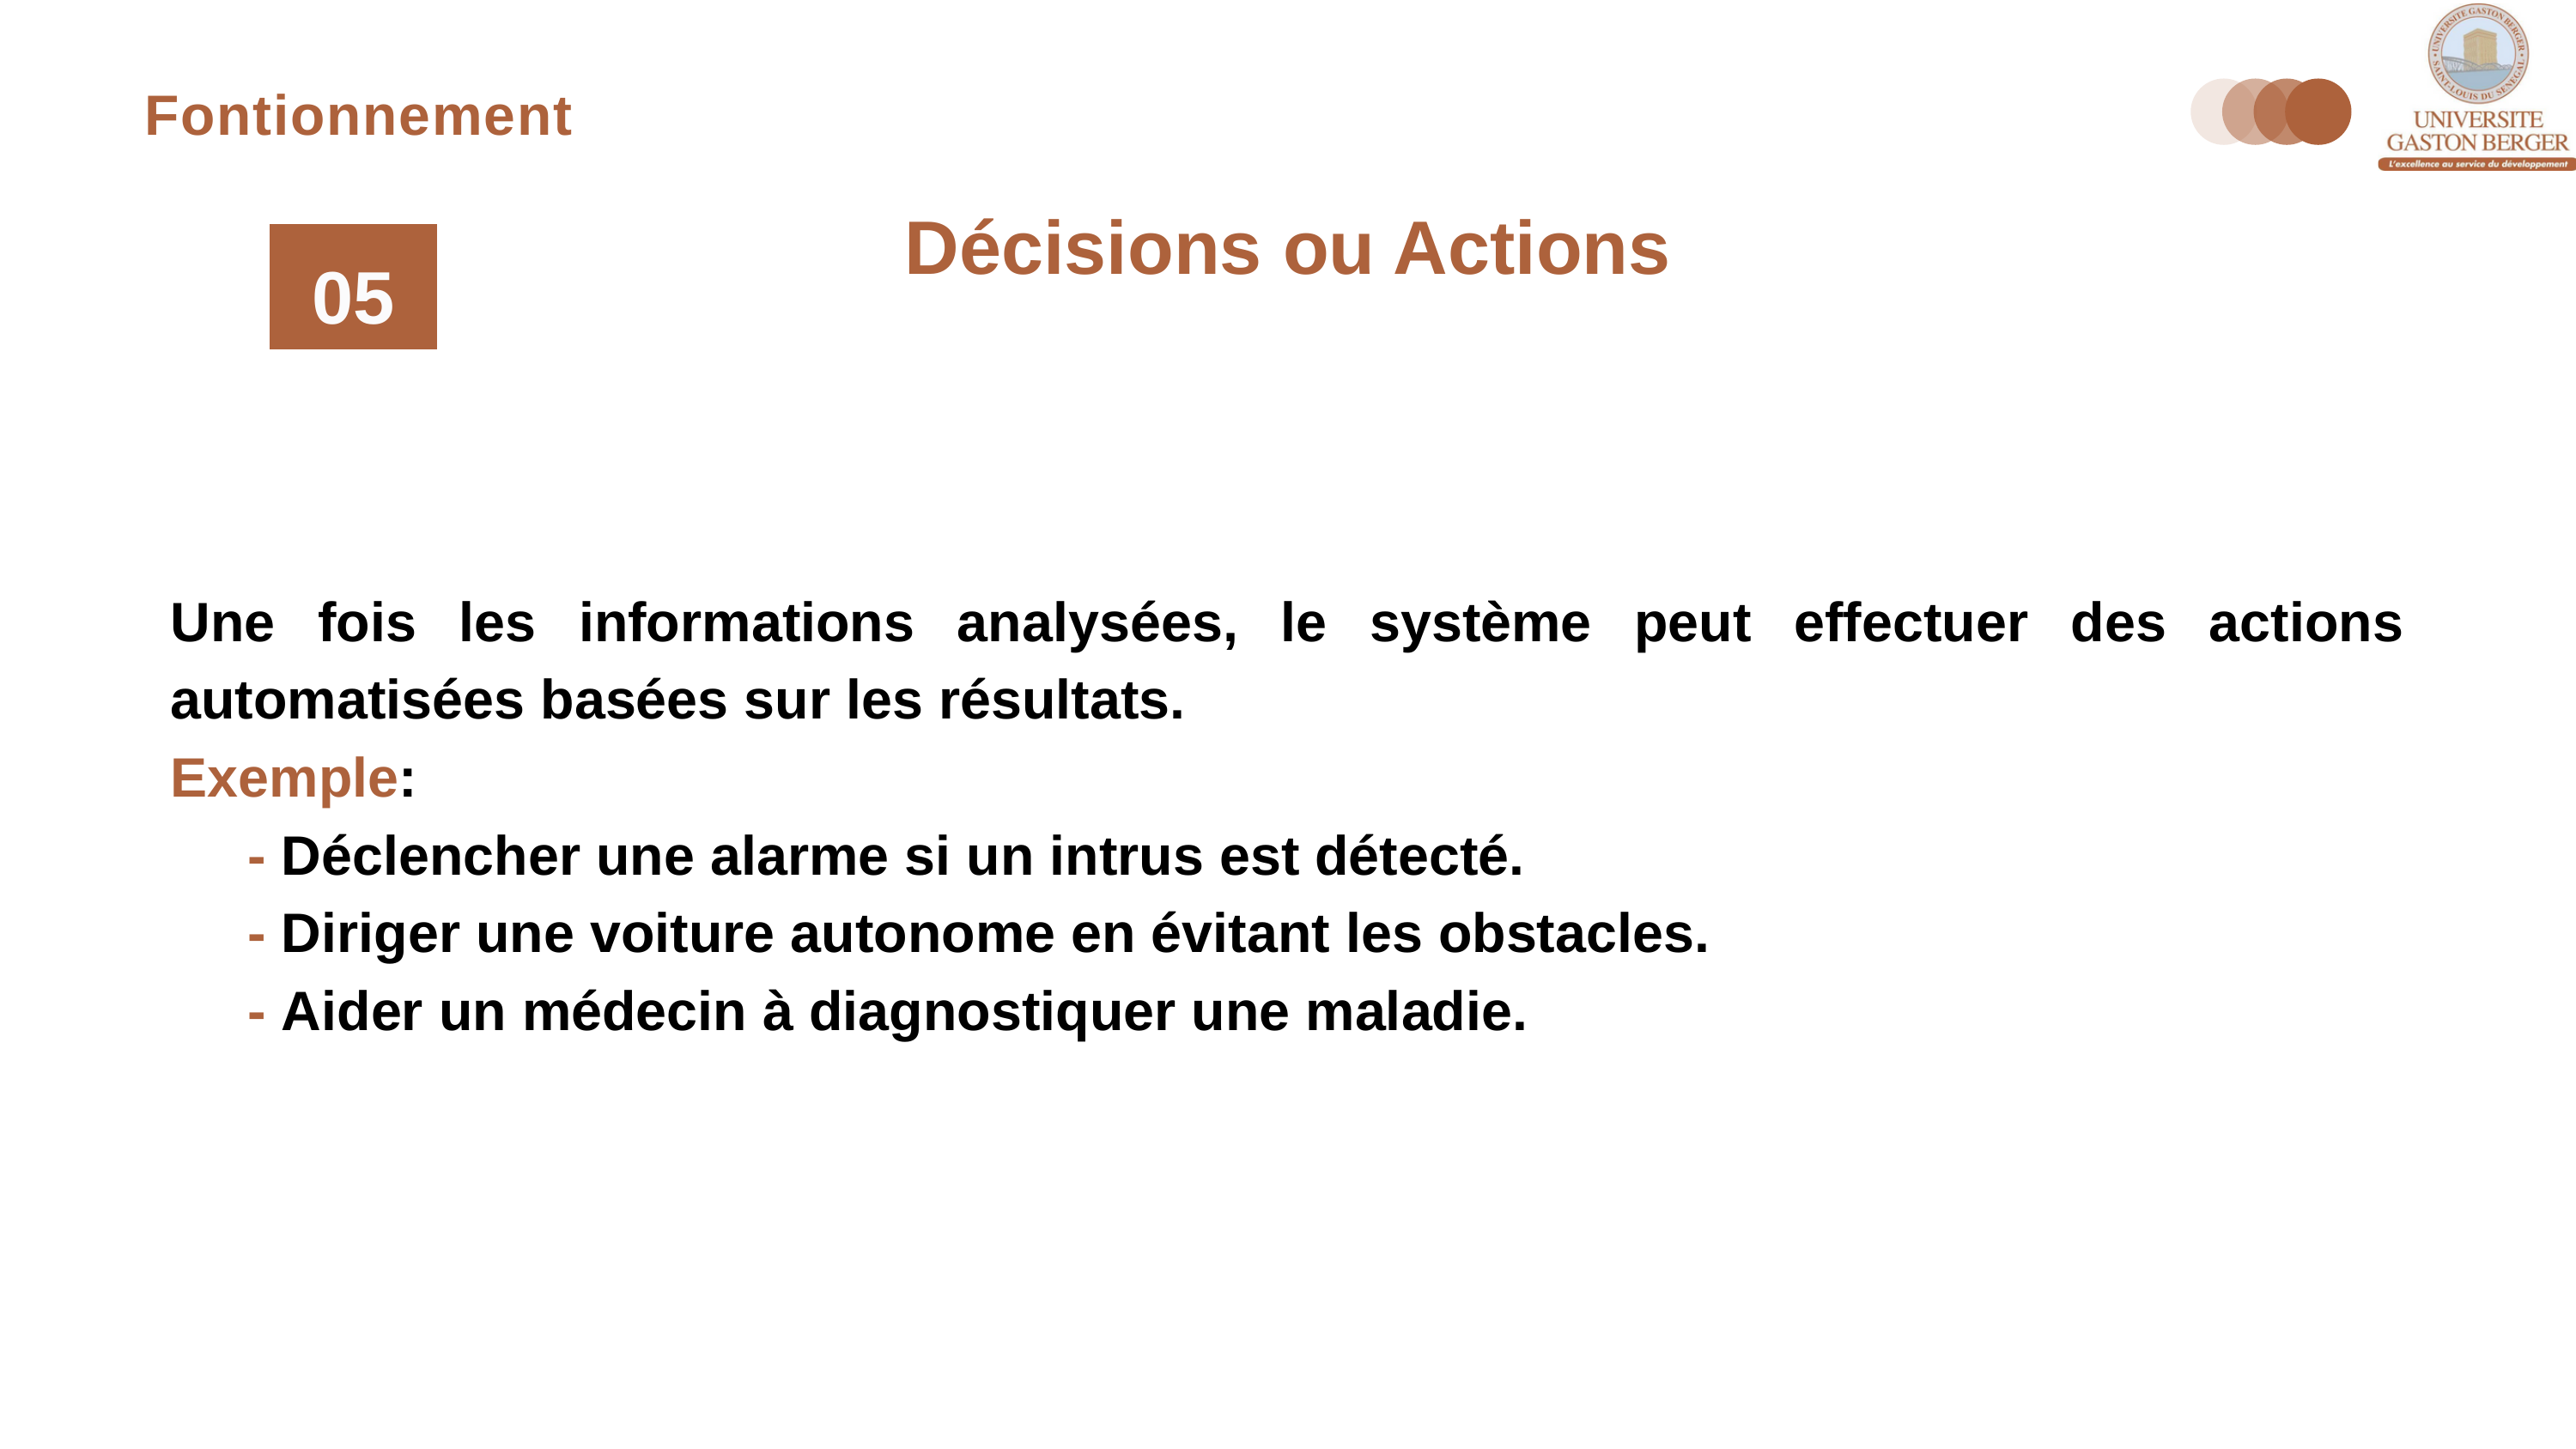

Fontionnement

Décisions ou Actions

05
Une fois les informations analysées, le système peut effectuer des actions automatisées basées sur les résultats.
Exemple:
     - Déclencher une alarme si un intrus est détecté.
     - Diriger une voiture autonome en évitant les obstacles.
     - Aider un médecin à diagnostiquer une maladie.